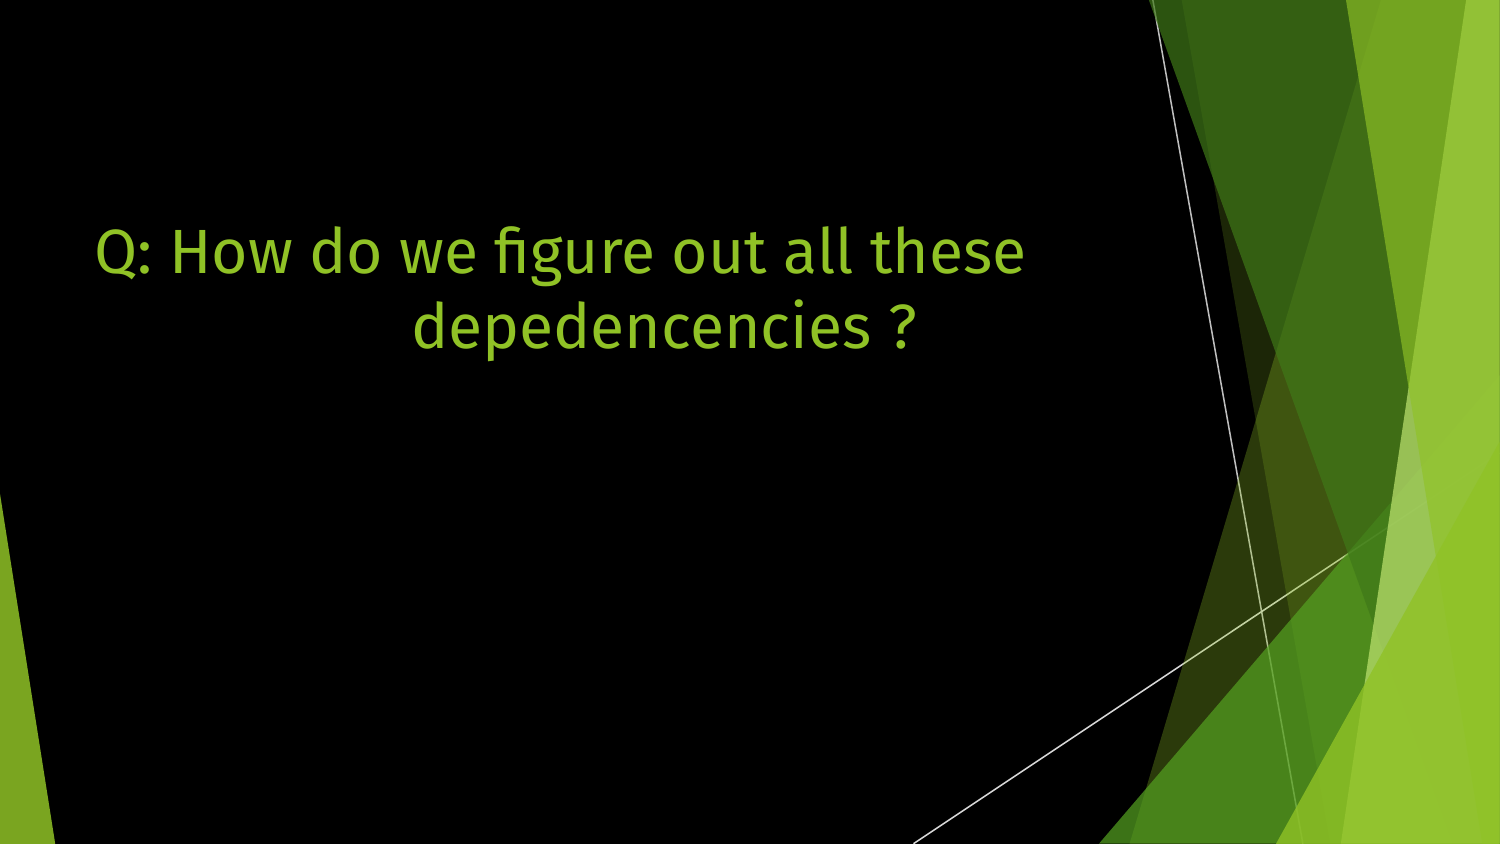

# Q: How do we figure out all these   		 depedencencies ?